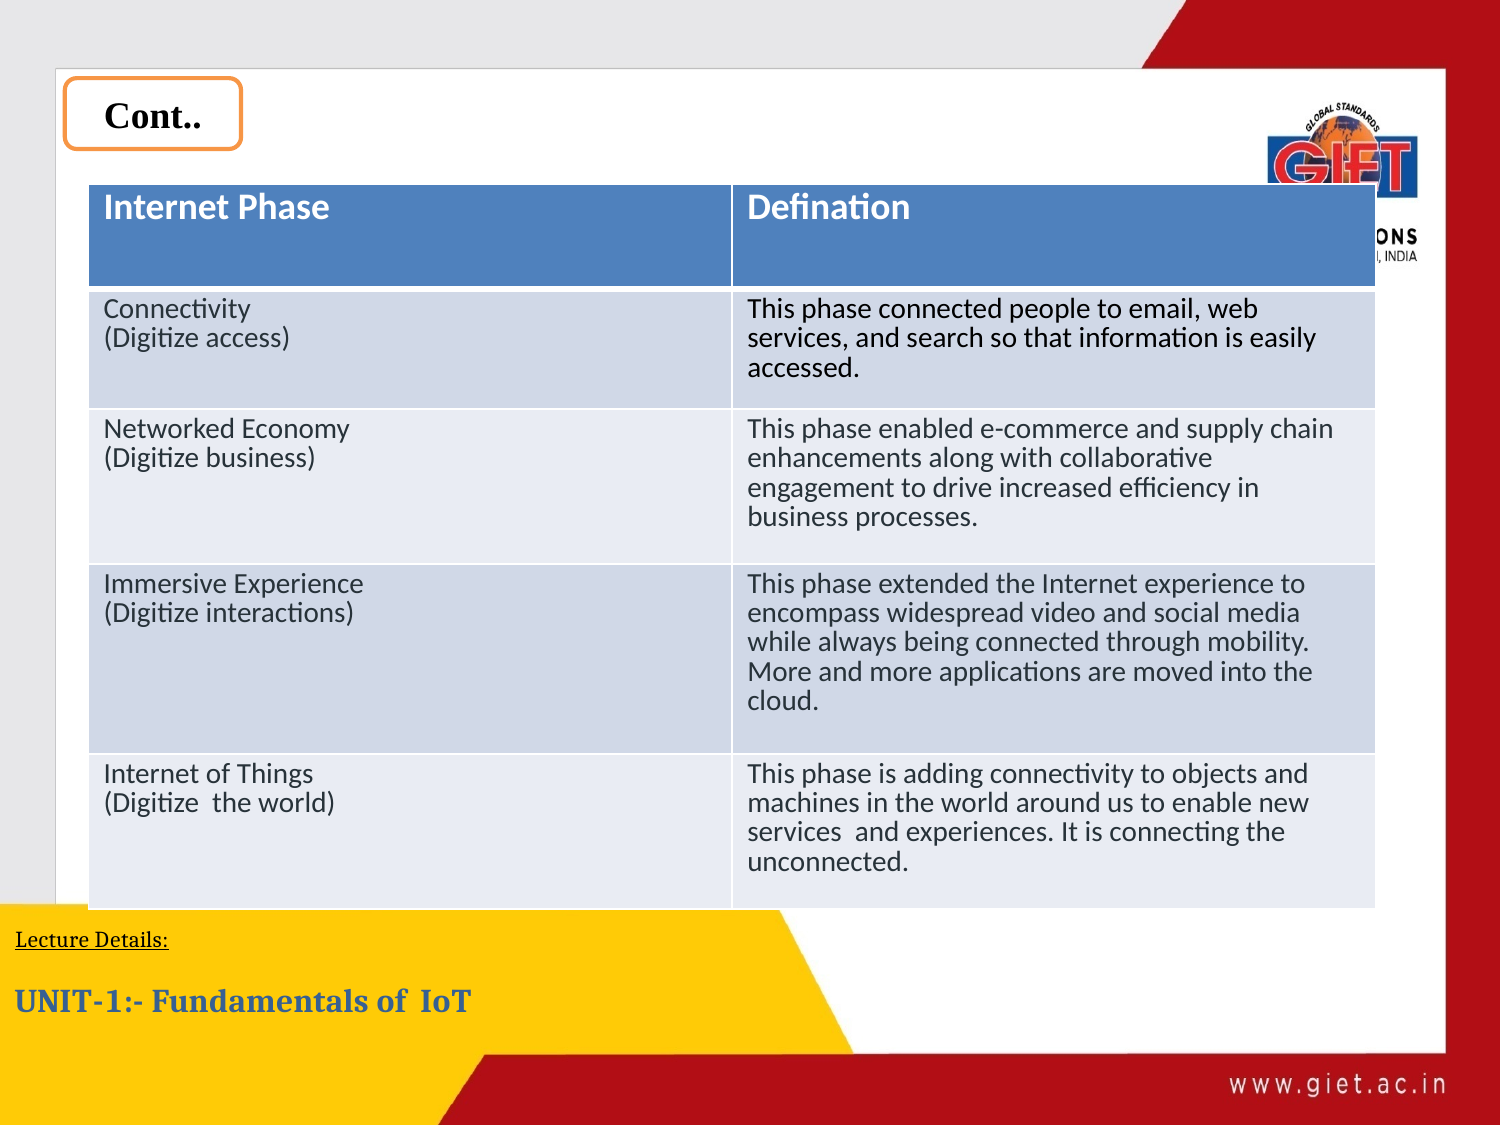

Cont..
| Internet Phase | Defination |
| --- | --- |
| Connectivity (Digitize access) | This phase connected people to email, web services, and search so that information is easily accessed. |
| Networked Economy (Digitize business) | This phase enabled e-commerce and supply chain enhancements along with collaborative engagement to drive increased efficiency in business processes. |
| Immersive Experience (Digitize interactions) | This phase extended the Internet experience to encompass widespread video and social media while always being connected through mobility. More and more applications are moved into the cloud. |
| Internet of Things (Digitize the world) | This phase is adding connectivity to objects and machines in the world around us to enable new services and experiences. It is connecting the unconnected. |
Lecture Details:

UNIT-1:- Fundamentals of  IoT